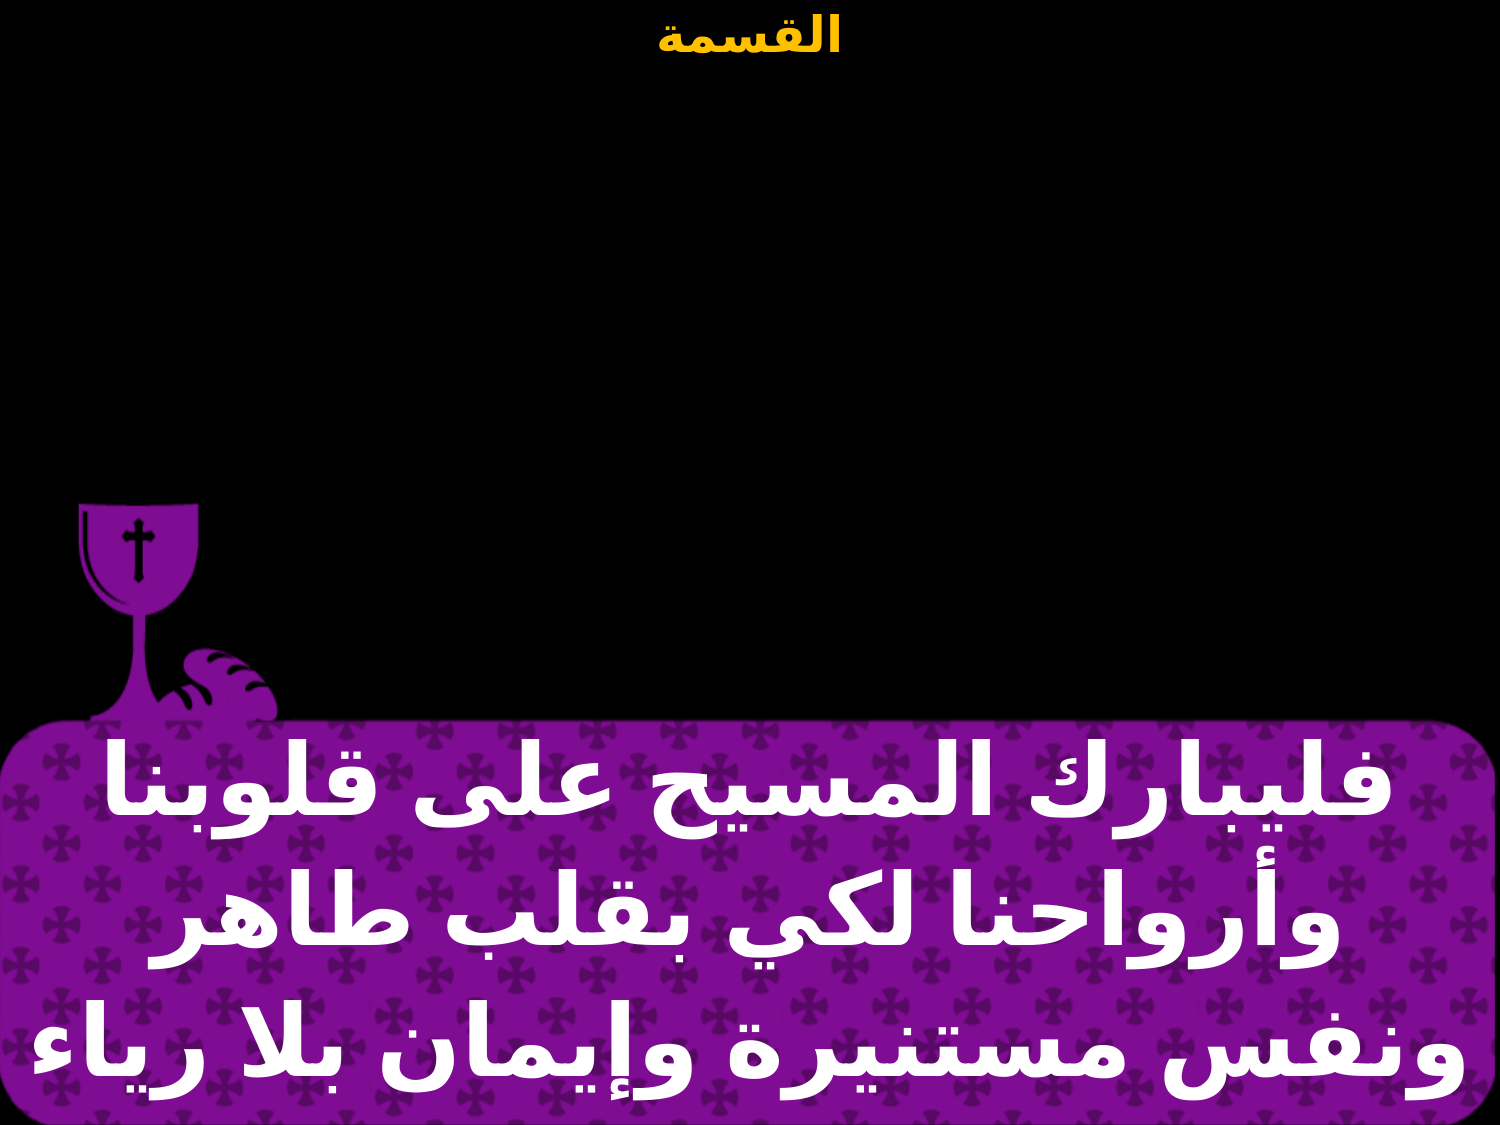

| فليبارك المسيح على قلوبنا وأرواحنا لكي بقلب طاهر ونفس مستنيرة وإيمان بلا رياء |
| --- |